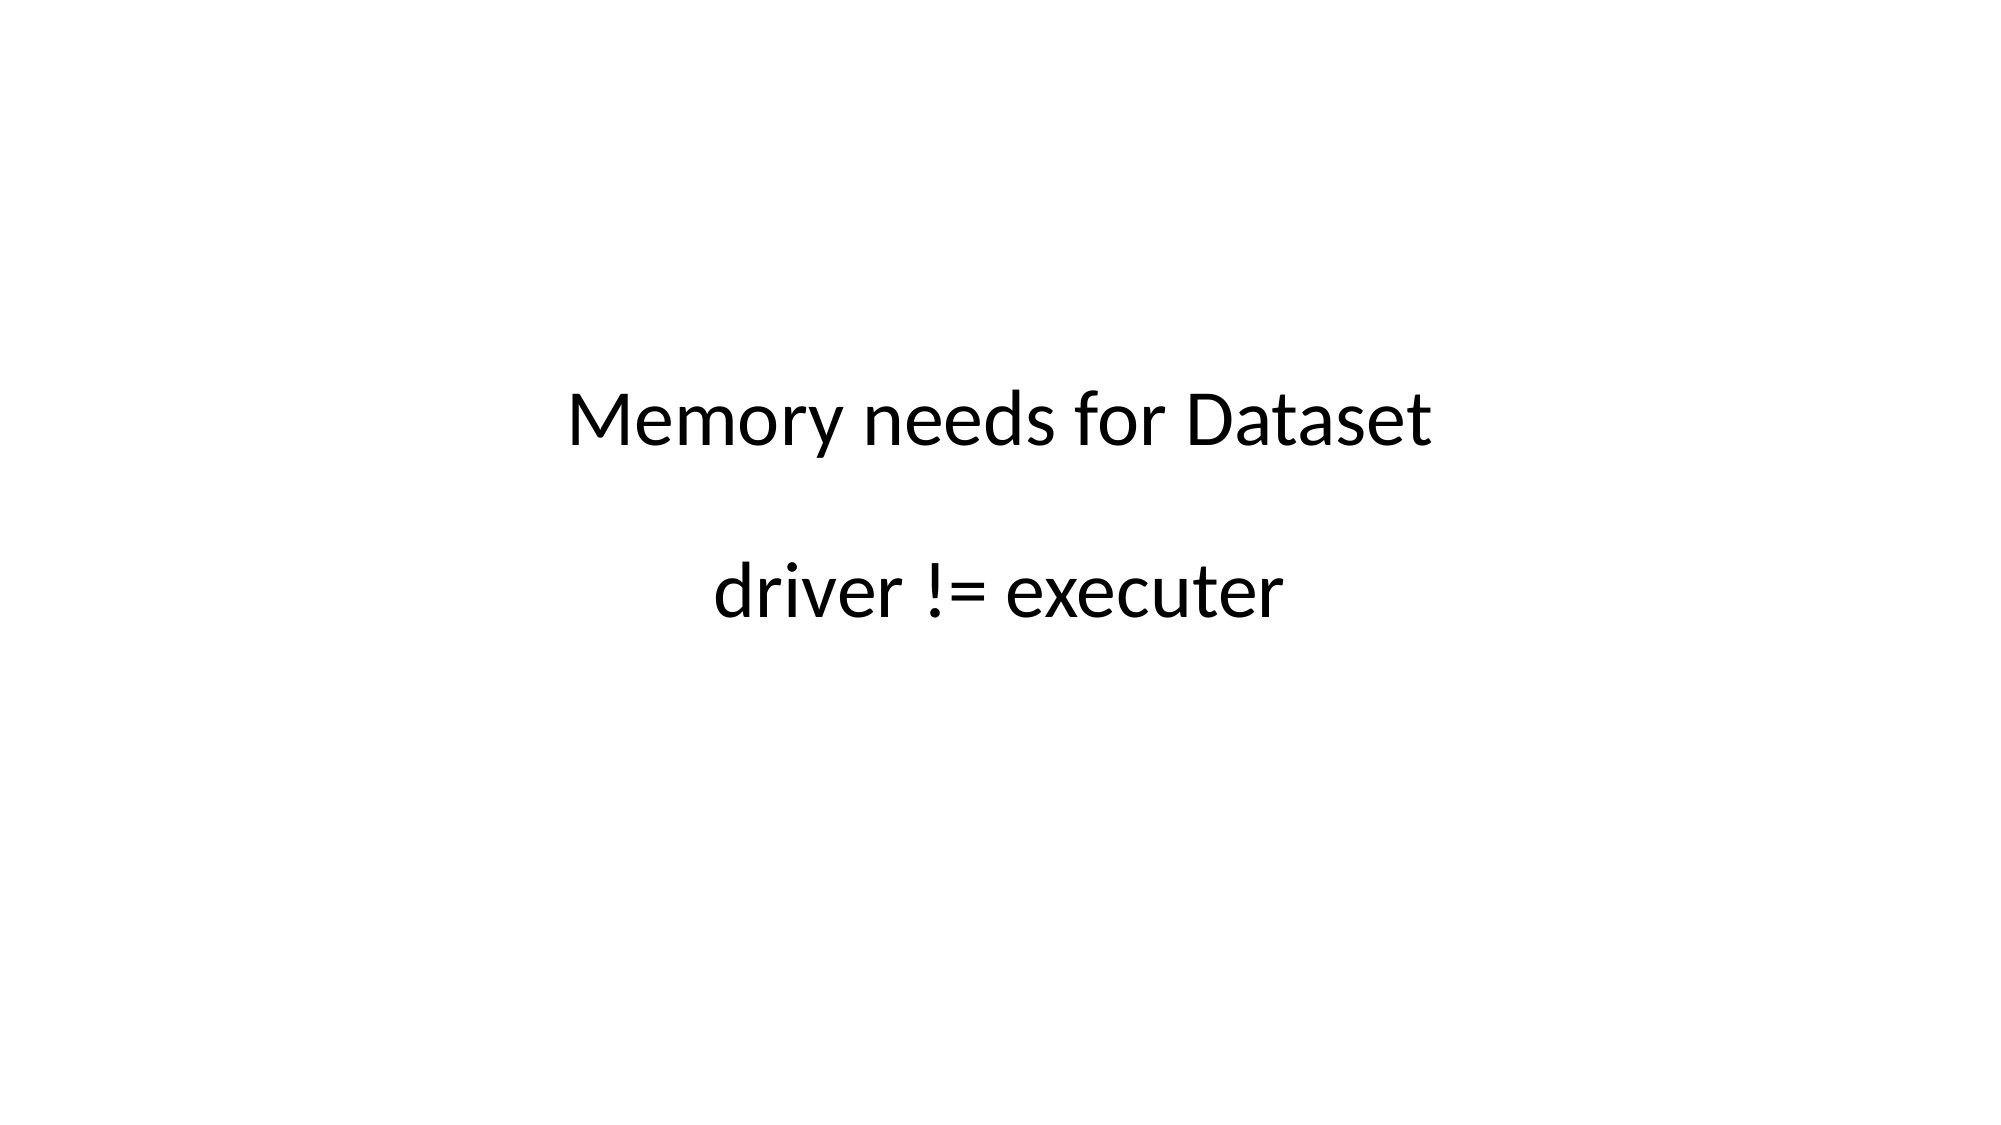

# Memory needs for Dataset driver != executer